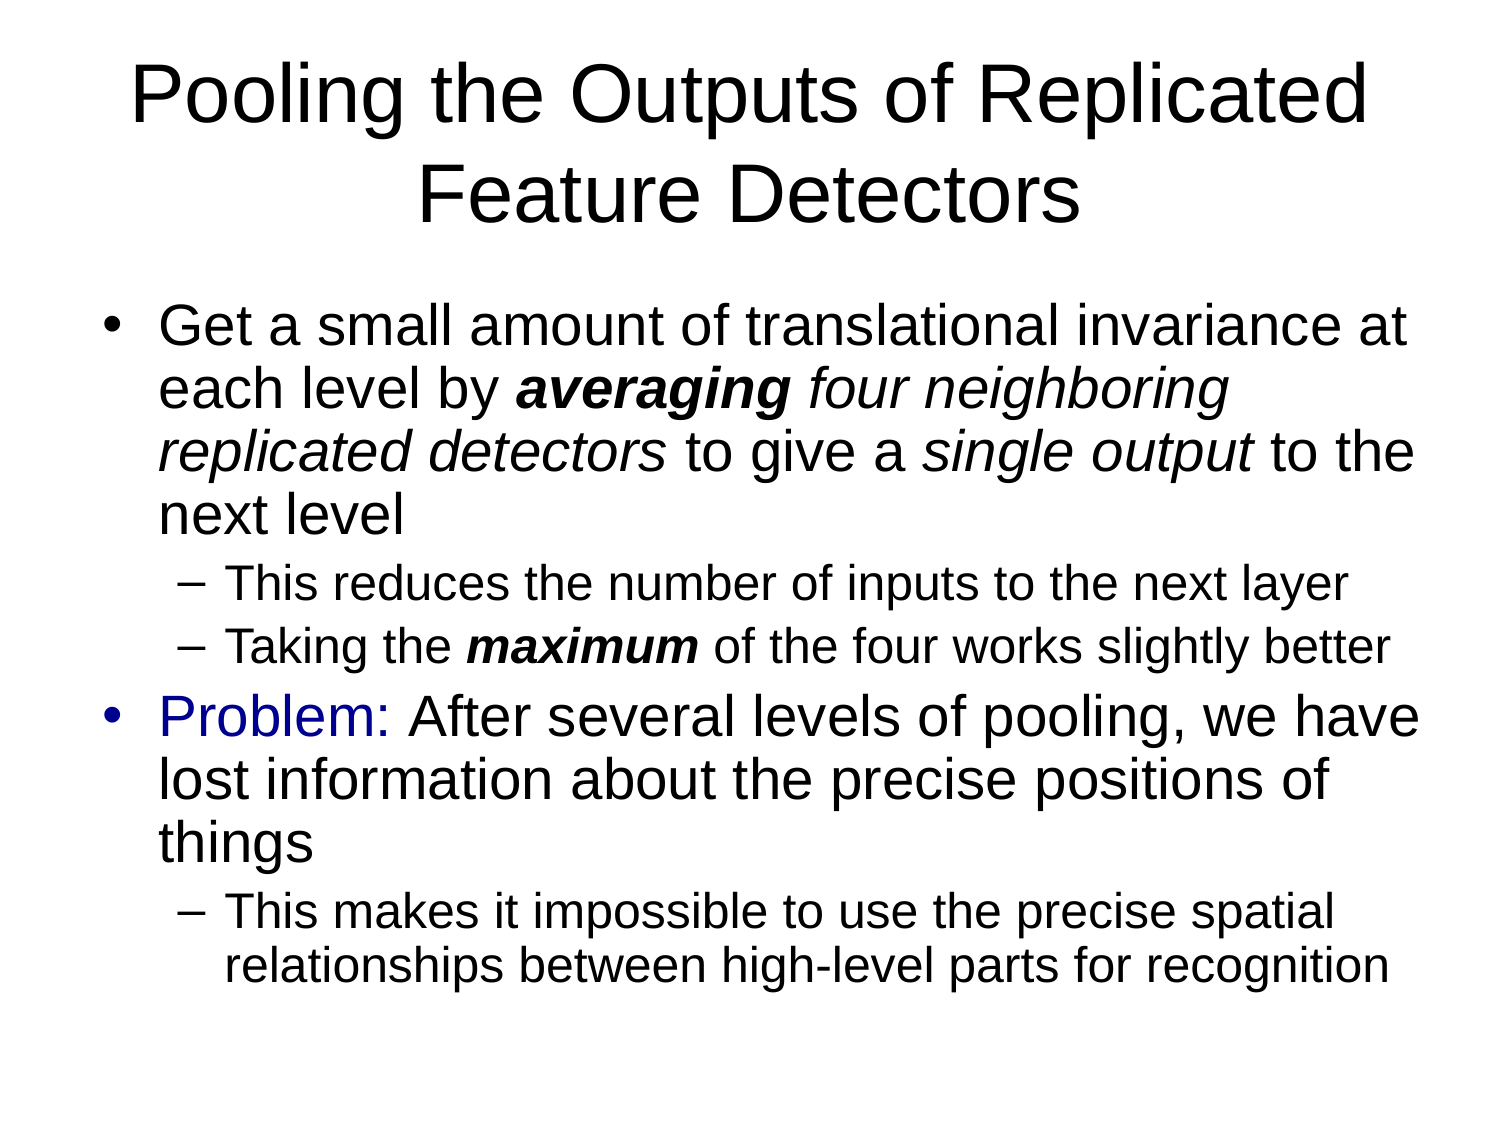

# Pooling the Outputs of Replicated Feature Detectors
Get a small amount of translational invariance at each level by averaging four neighboring replicated detectors to give a single output to the next level
This reduces the number of inputs to the next layer
Taking the maximum of the four works slightly better
Problem: After several levels of pooling, we have lost information about the precise positions of things
This makes it impossible to use the precise spatial relationships between high-level parts for recognition